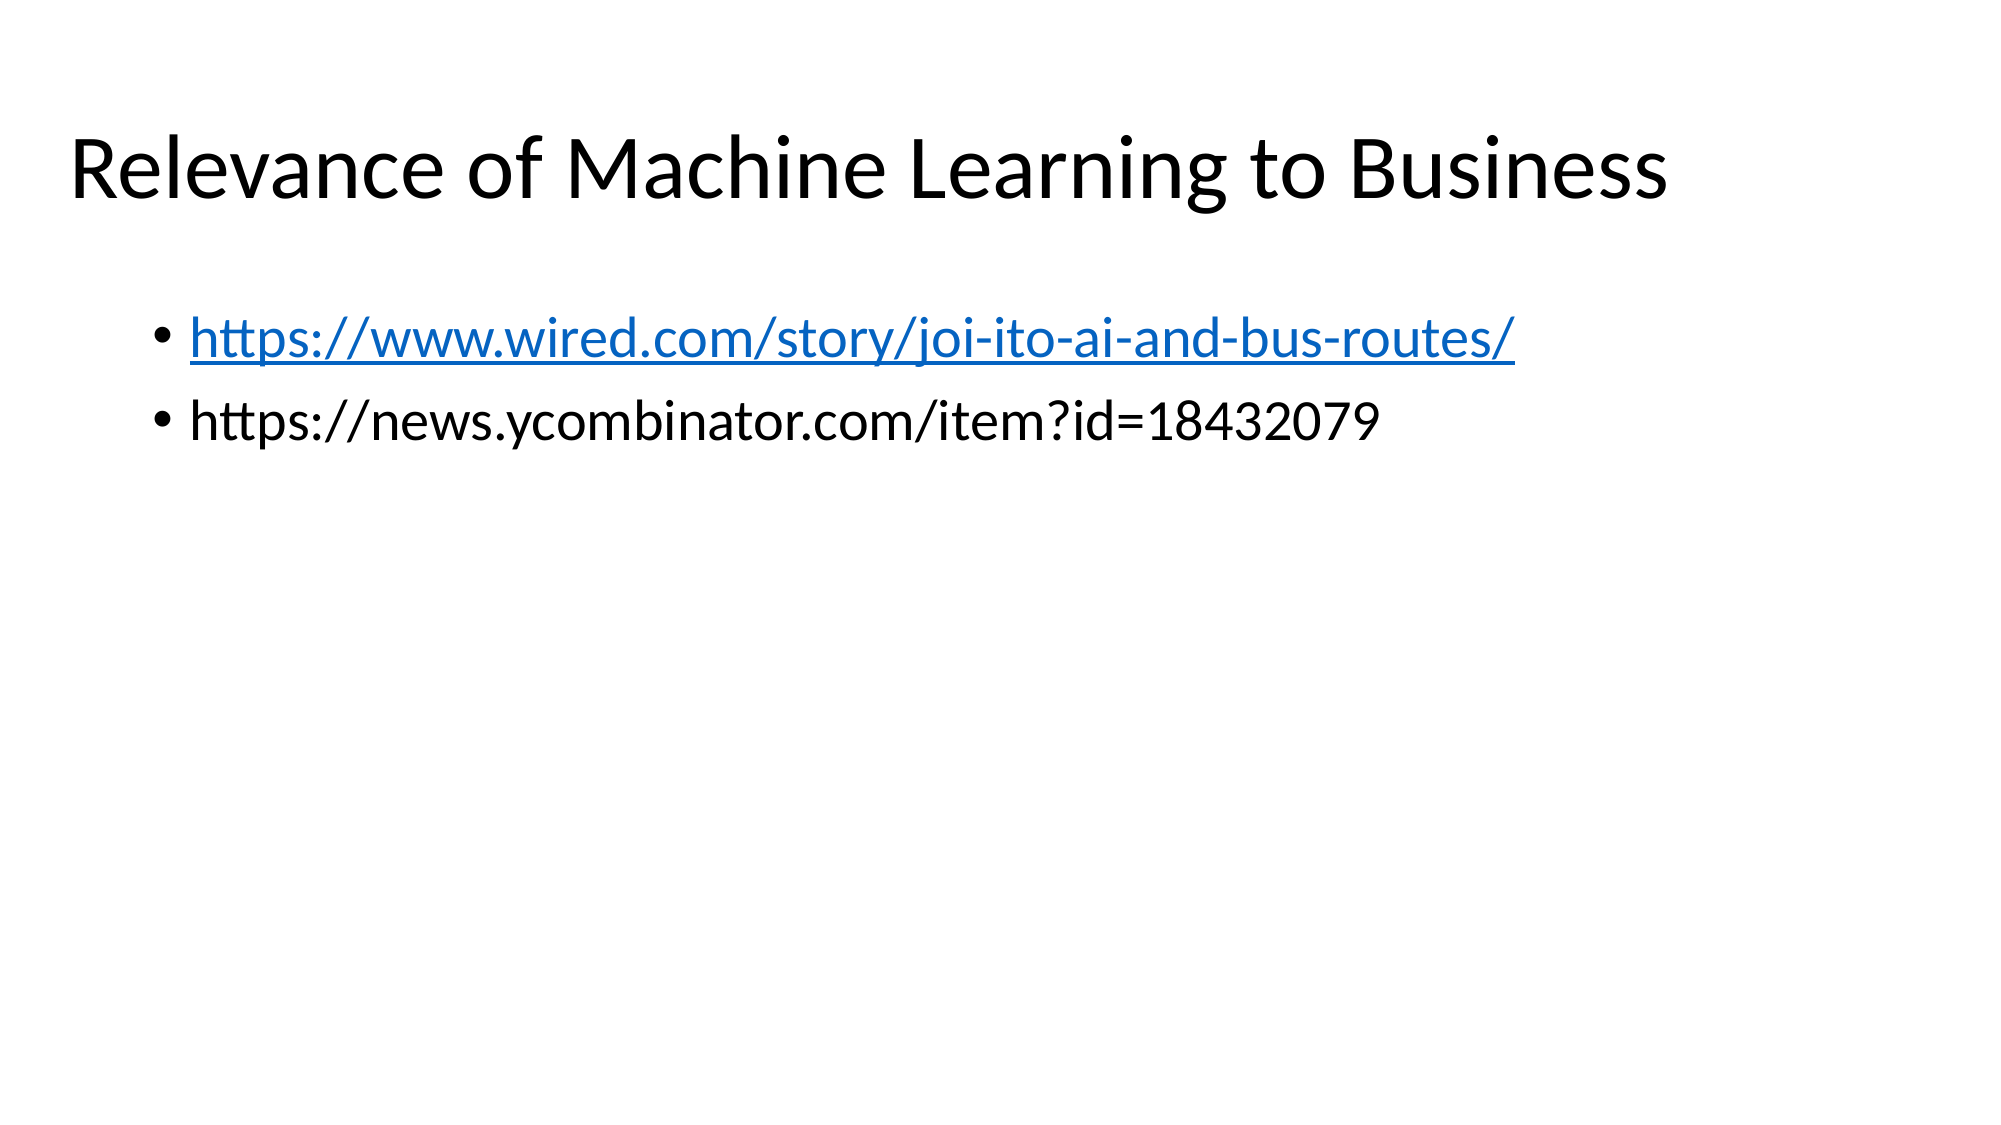

# Relevance of Machine Learning to Business
https://www.wired.com/story/joi-ito-ai-and-bus-routes/
https://news.ycombinator.com/item?id=18432079